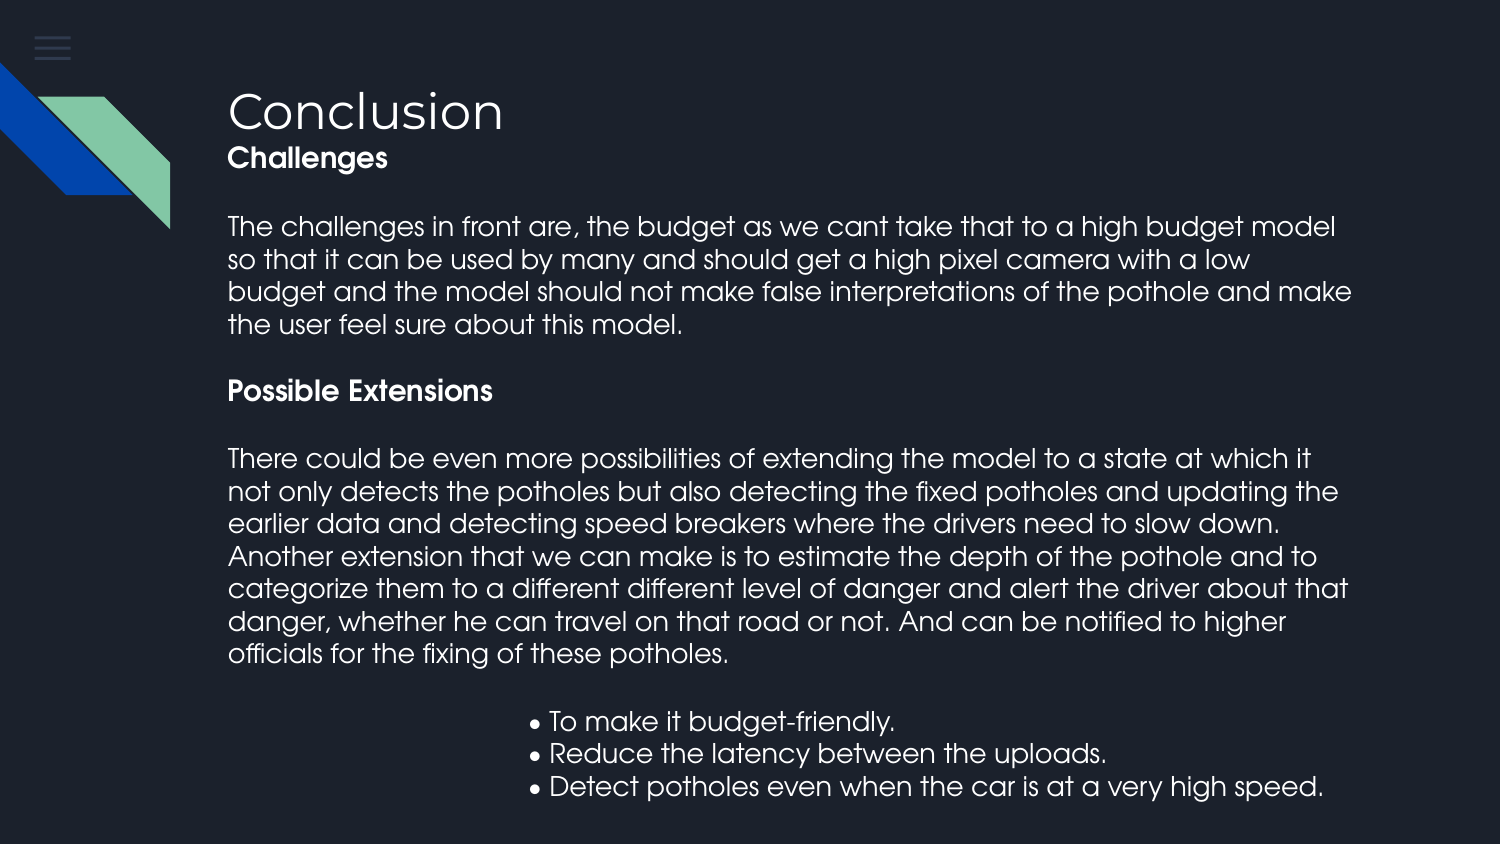

# Conclusion
Challenges

The challenges in front are, the budget as we cant take that to a high budget model so that it can be used by many and should get a high pixel camera with a low budget and the model should not make false interpretations of the pothole and make the user feel sure about this model.

Possible Extensions

There could be even more possibilities of extending the model to a state at which it not only detects the potholes but also detecting the fixed potholes and updating the earlier data and detecting speed breakers where the drivers need to slow down. Another extension that we can make is to estimate the depth of the pothole and to categorize them to a different different level of danger and alert the driver about that danger, whether he can travel on that road or not. And can be notified to higher officials for the fixing of these potholes.

• To make it budget-friendly.
• Reduce the latency between the uploads.
• Detect potholes even when the car is at a very high speed.